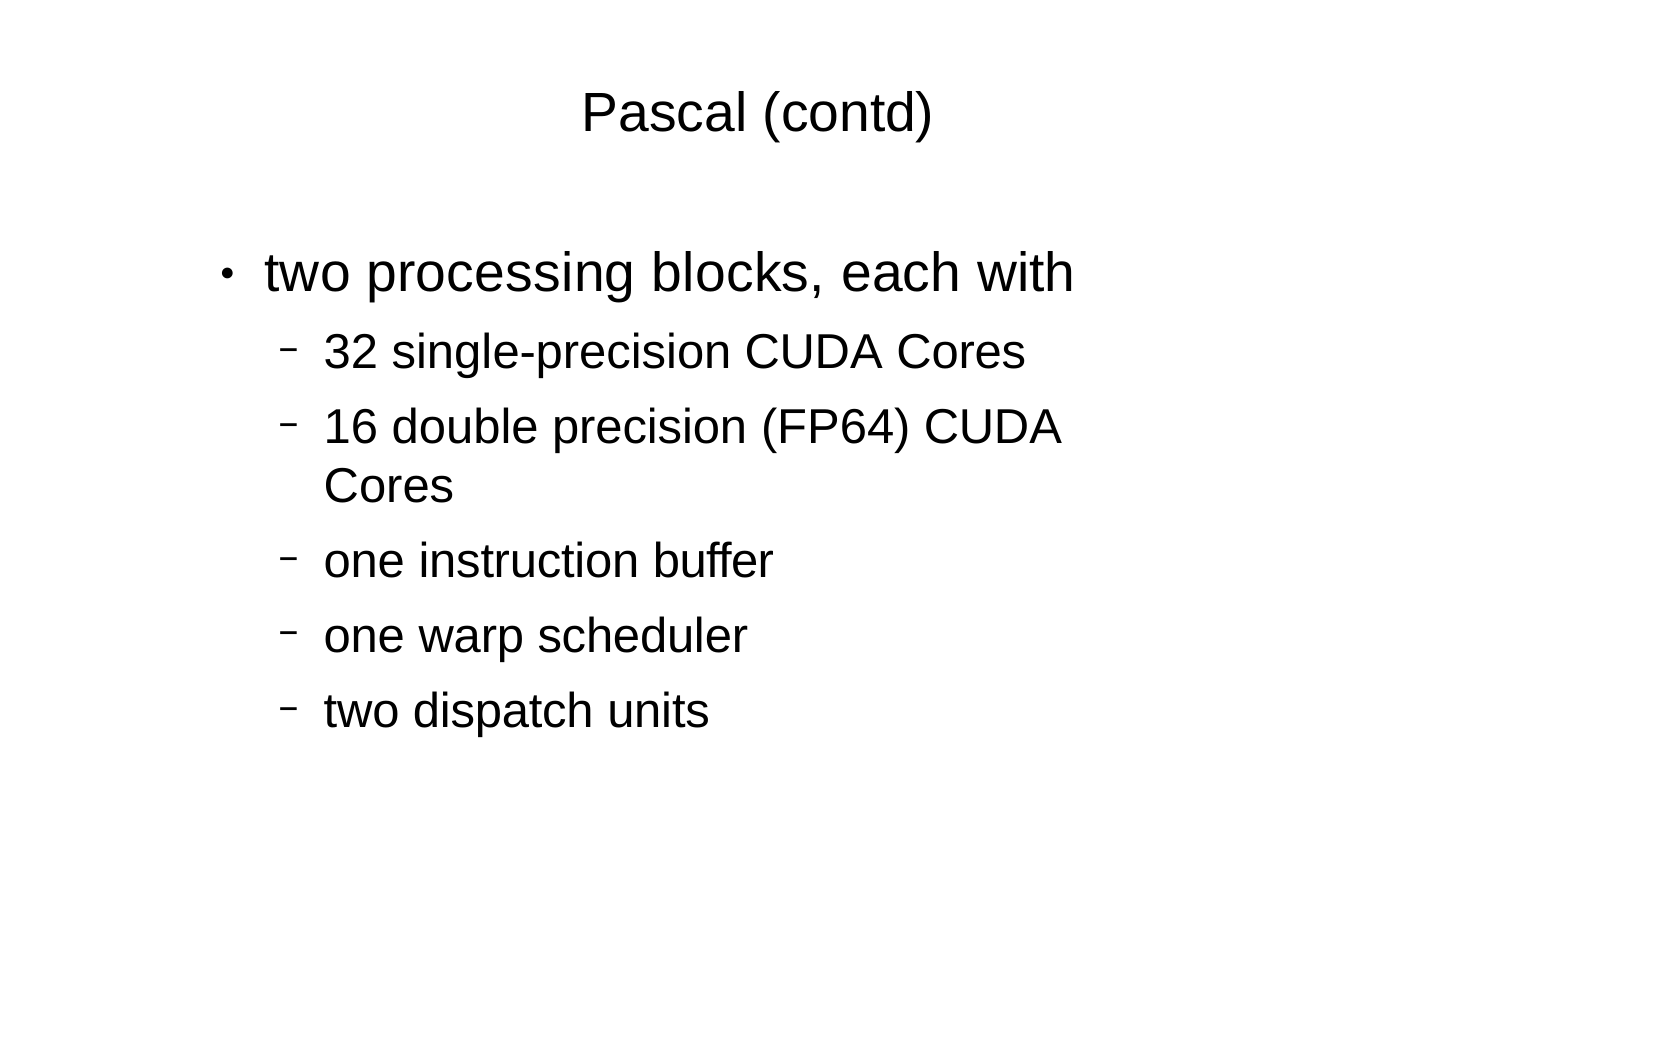

# Pascal (contd)
two processing blocks, each with
32 single-precision CUDA Cores
16 double precision (FP64) CUDA Cores
one instruction buffer
one warp scheduler
two dispatch units
●